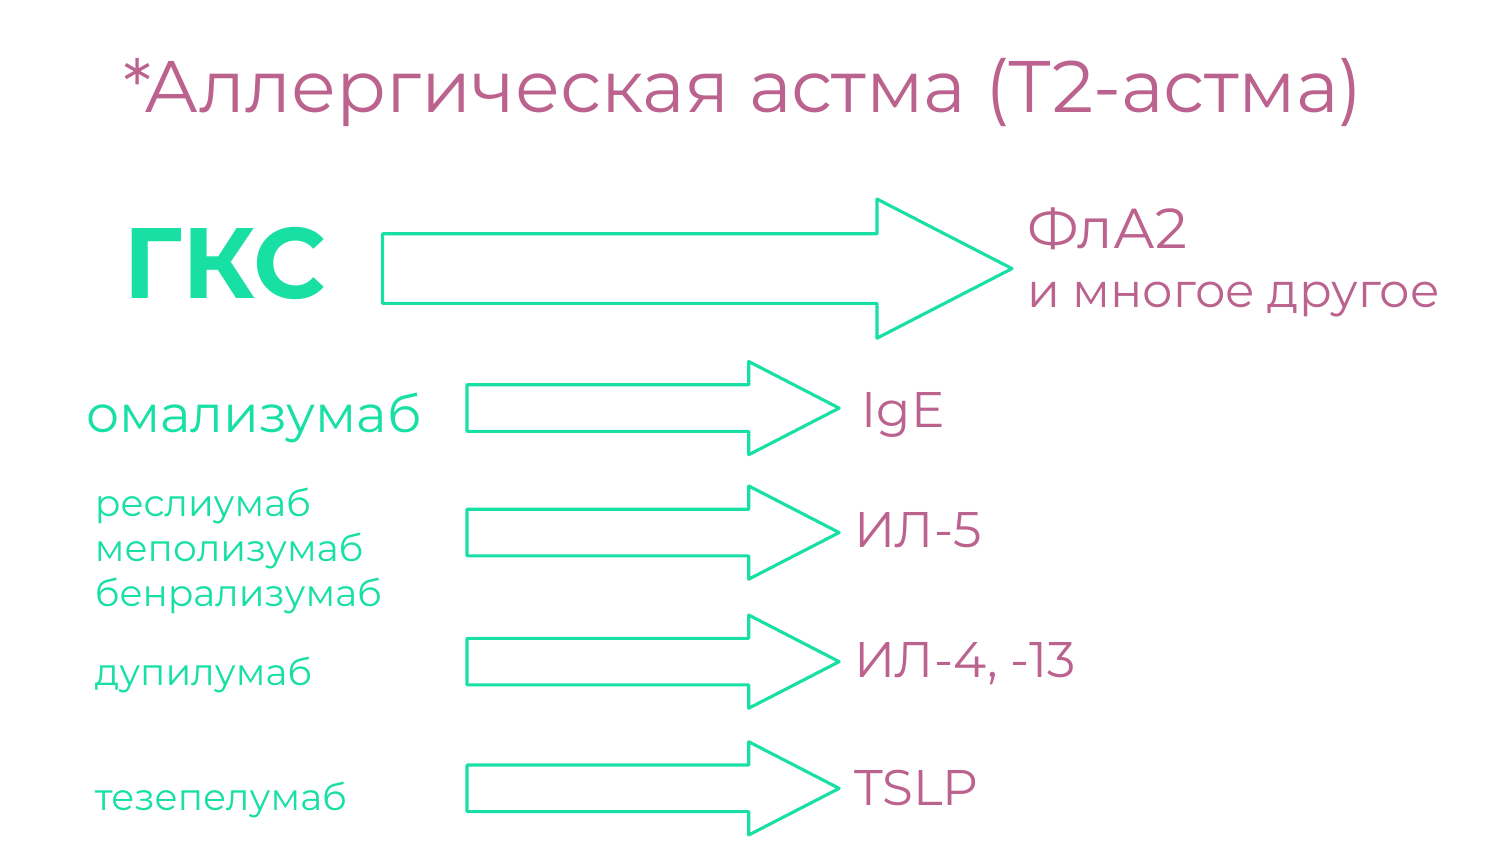

*Аллергическая астма (Т2-астма)
ФлА2
и многое другое
ГКС

# ?

омализумаб
IgE
?
реслиумаб
меполизумаб
бенрализумаб

ИЛ-5

ИЛ-4, -13
дупилумаб

TSLP
тезепелумаб